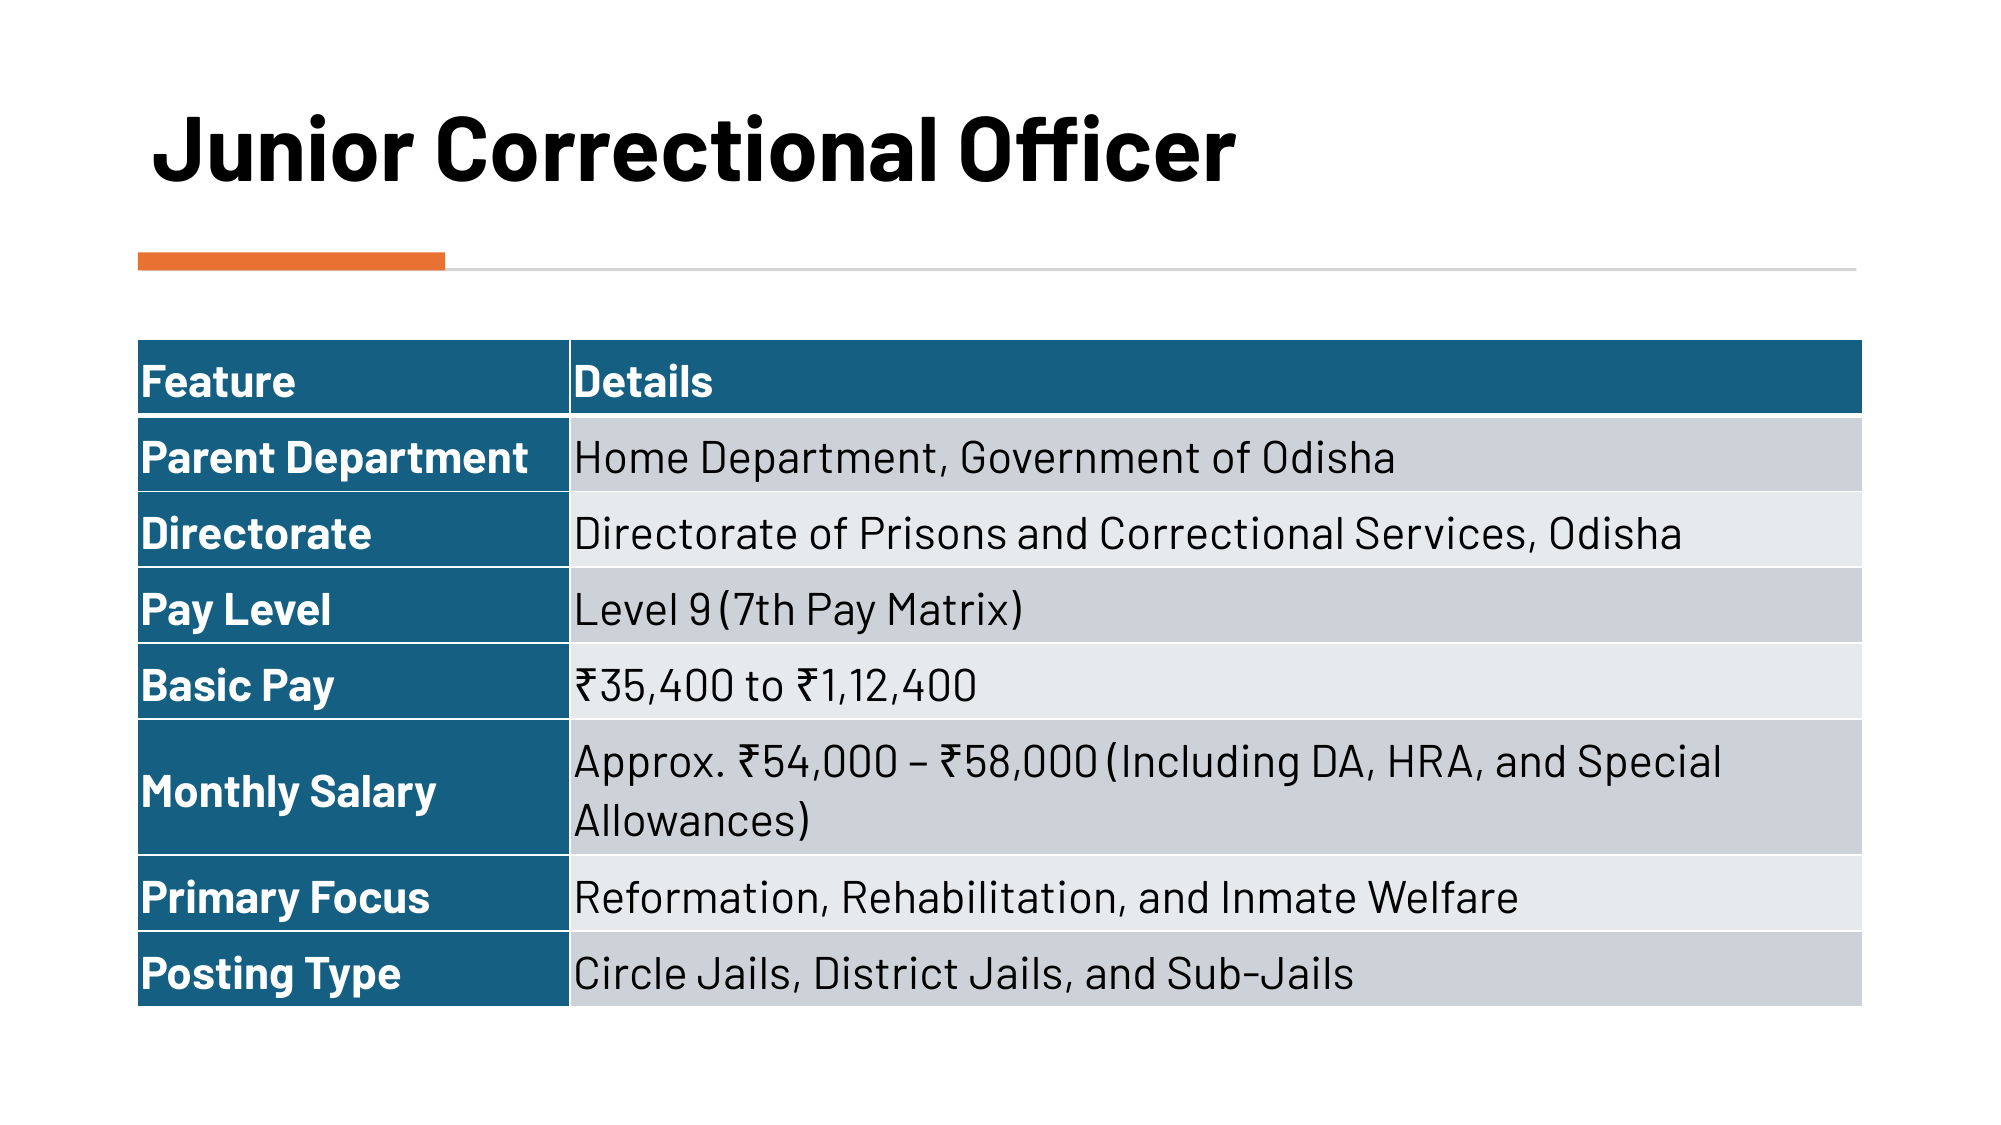

# Junior Correctional Officer

| Feature | Details |
| --- | --- |
| Parent Department | Home Department, Government of Odisha |
| Directorate | Directorate of Prisons and Correctional Services, Odisha |
| Pay Level | Level 9 (7th Pay Matrix) |
| Basic Pay | ₹35,400 to ₹1,12,400 |
| Monthly Salary | Approx. ₹54,000 – ₹58,000 (Including DA, HRA, and Special Allowances) |
| Primary Focus | Reformation, Rehabilitation, and Inmate Welfare |
| Posting Type | Circle Jails, District Jails, and Sub-Jails |